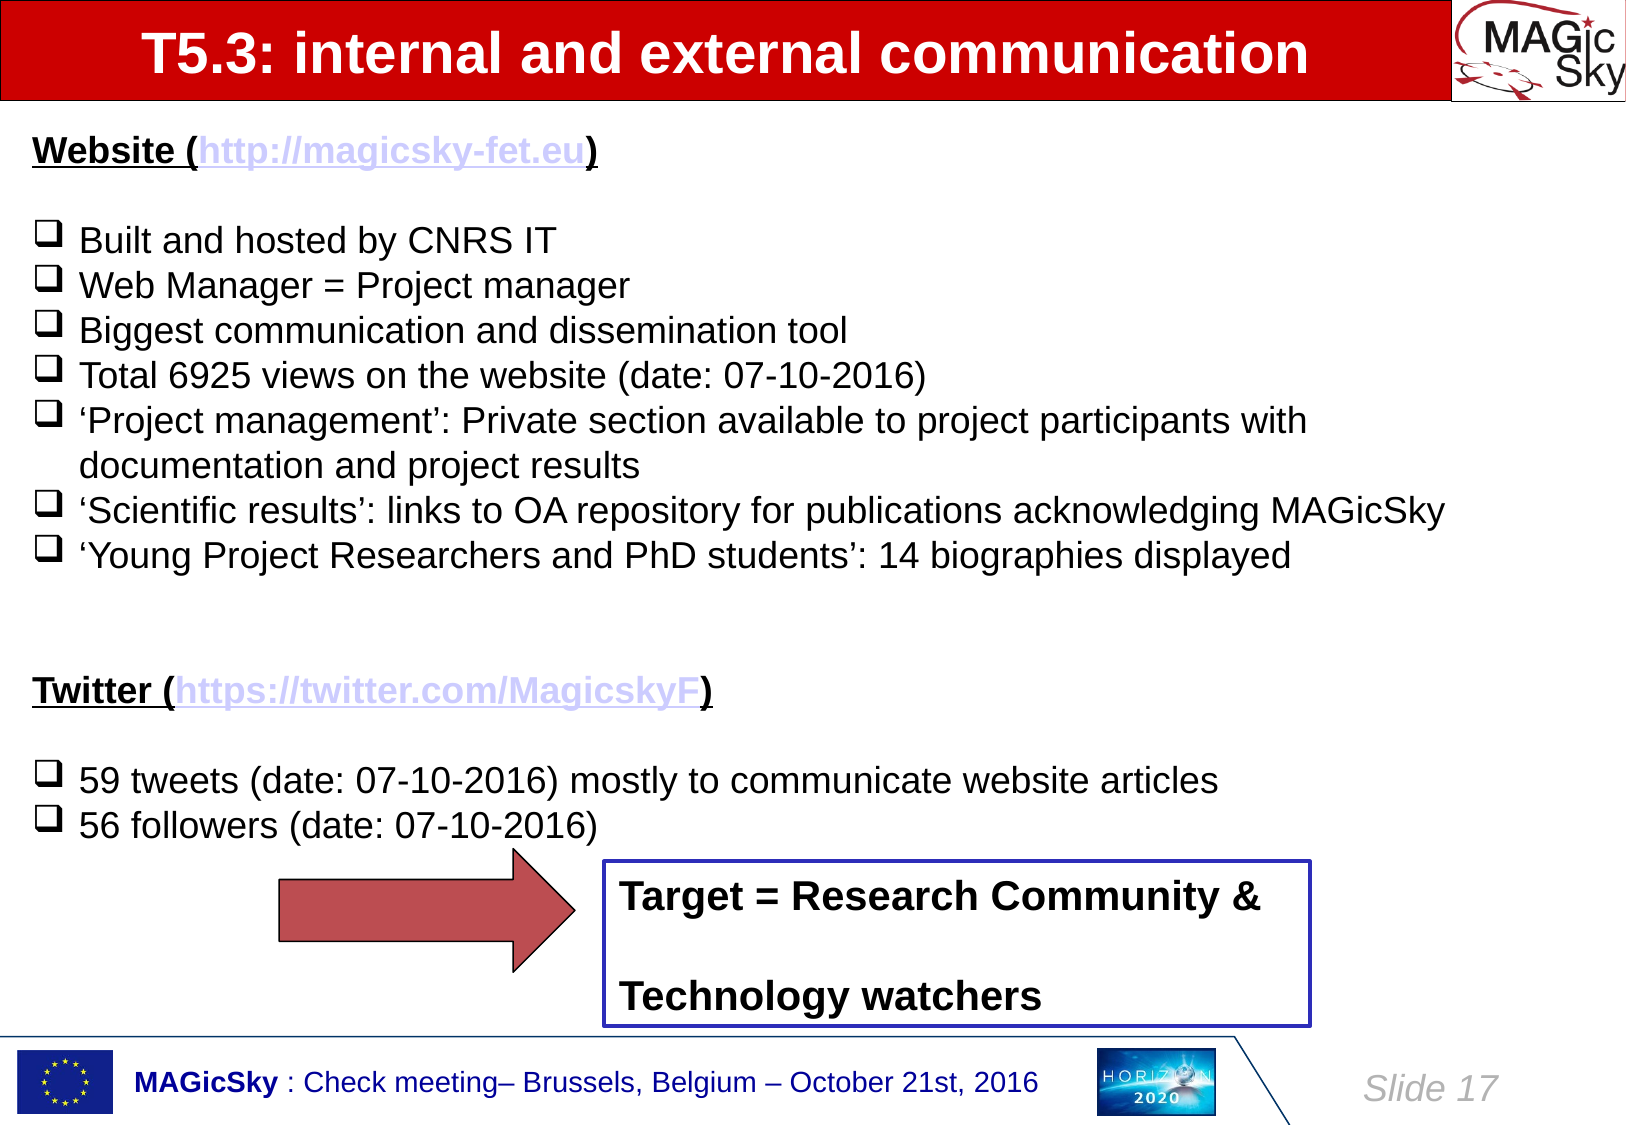

# T5.3: internal and external communication
Website (http://magicsky-fet.eu)

Built and hosted by CNRS IT
Web Manager = Project manager
Biggest communication and dissemination tool
Total 6925 views on the website (date: 07-10-2016)
‘Project management’: Private section available to project participants with documentation and project results
‘Scientific results’: links to OA repository for publications acknowledging MAGicSky
‘Young Project Researchers and PhD students’: 14 biographies displayed

Twitter (https://twitter.com/MagicskyF)

59 tweets (date: 07-10-2016) mostly to communicate website articles
56 followers (date: 07-10-2016)

Target = Research Community & 			Technology watchers